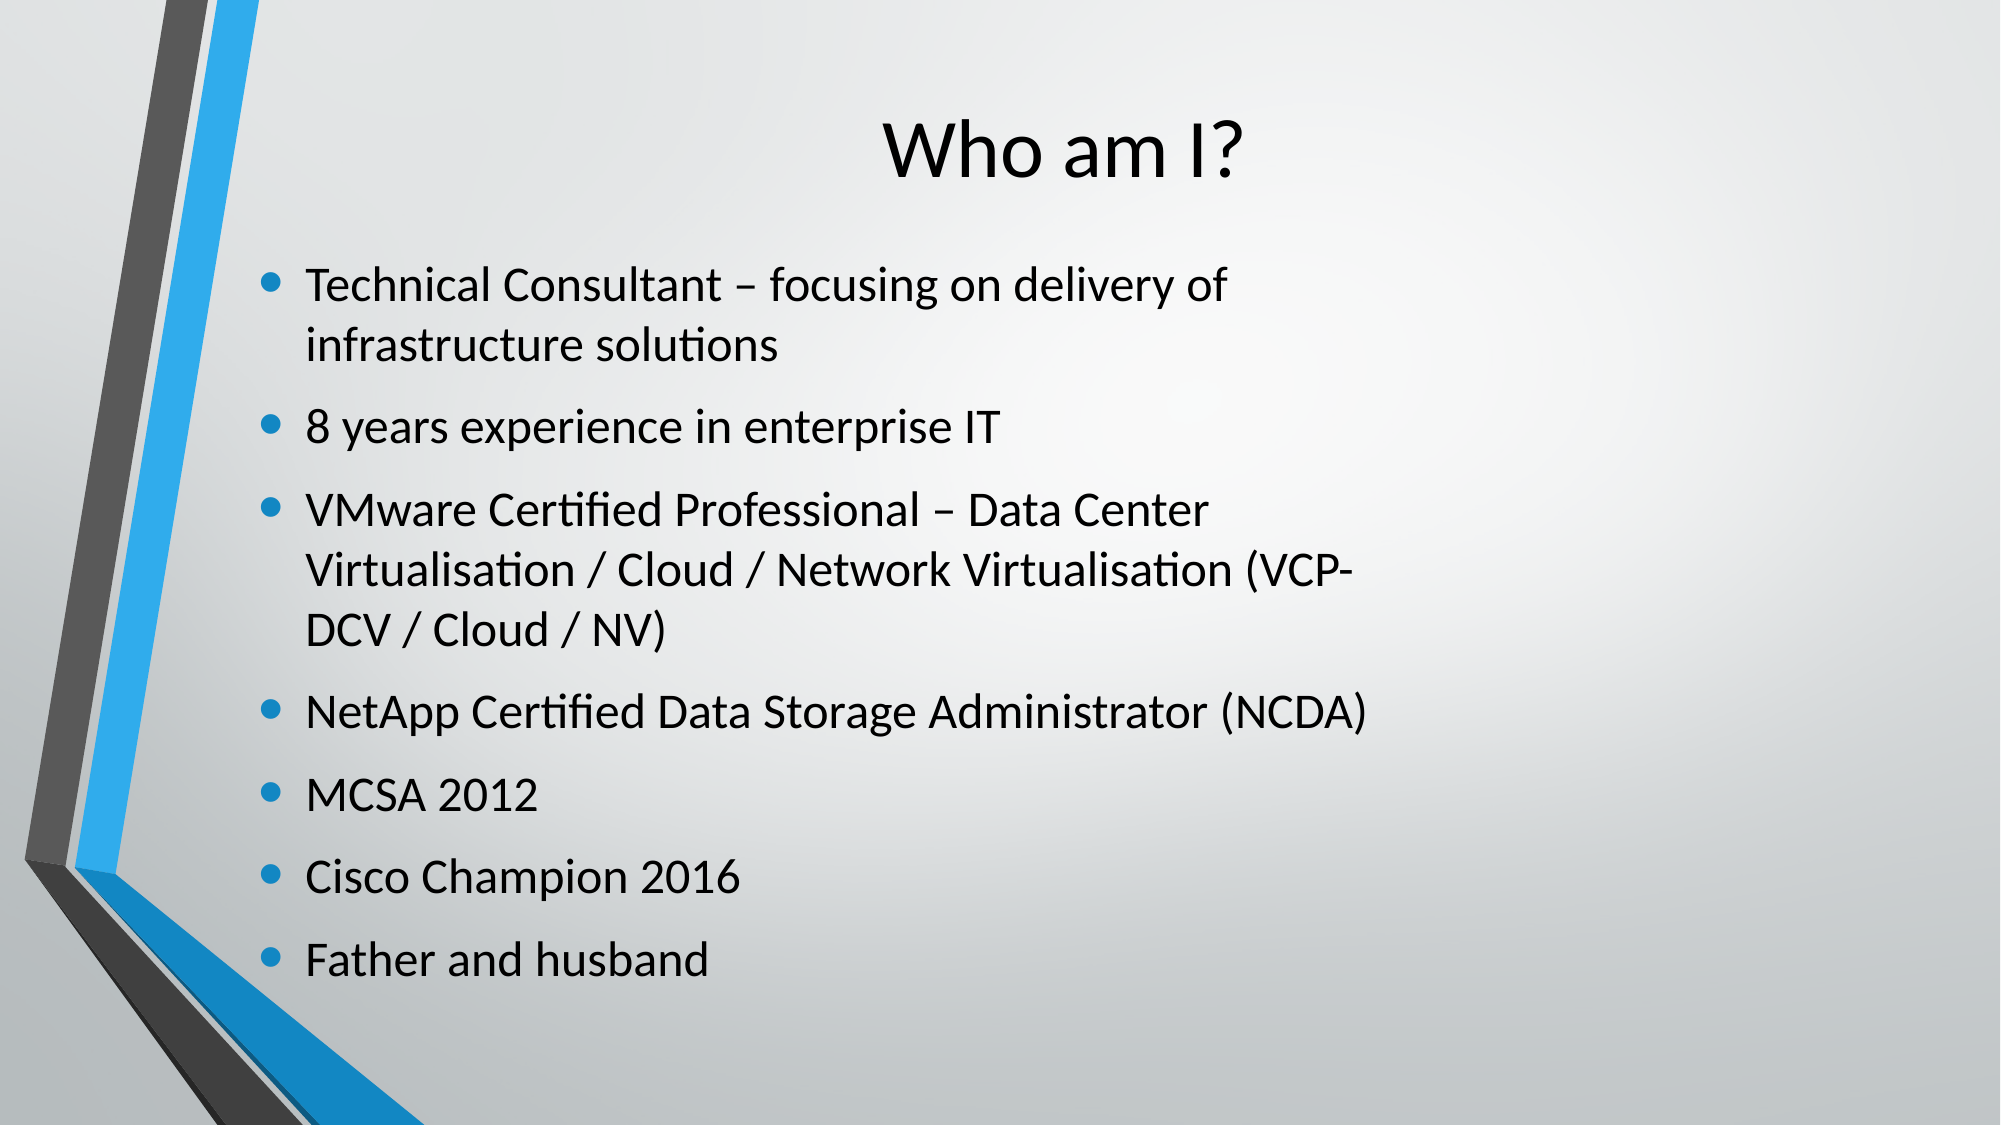

# Who am I?
Technical Consultant – focusing on delivery of infrastructure solutions
8 years experience in enterprise IT
VMware Certified Professional – Data Center Virtualisation / Cloud / Network Virtualisation (VCP-DCV / Cloud / NV)
NetApp Certified Data Storage Administrator (NCDA)
MCSA 2012
Cisco Champion 2016
Father and husband